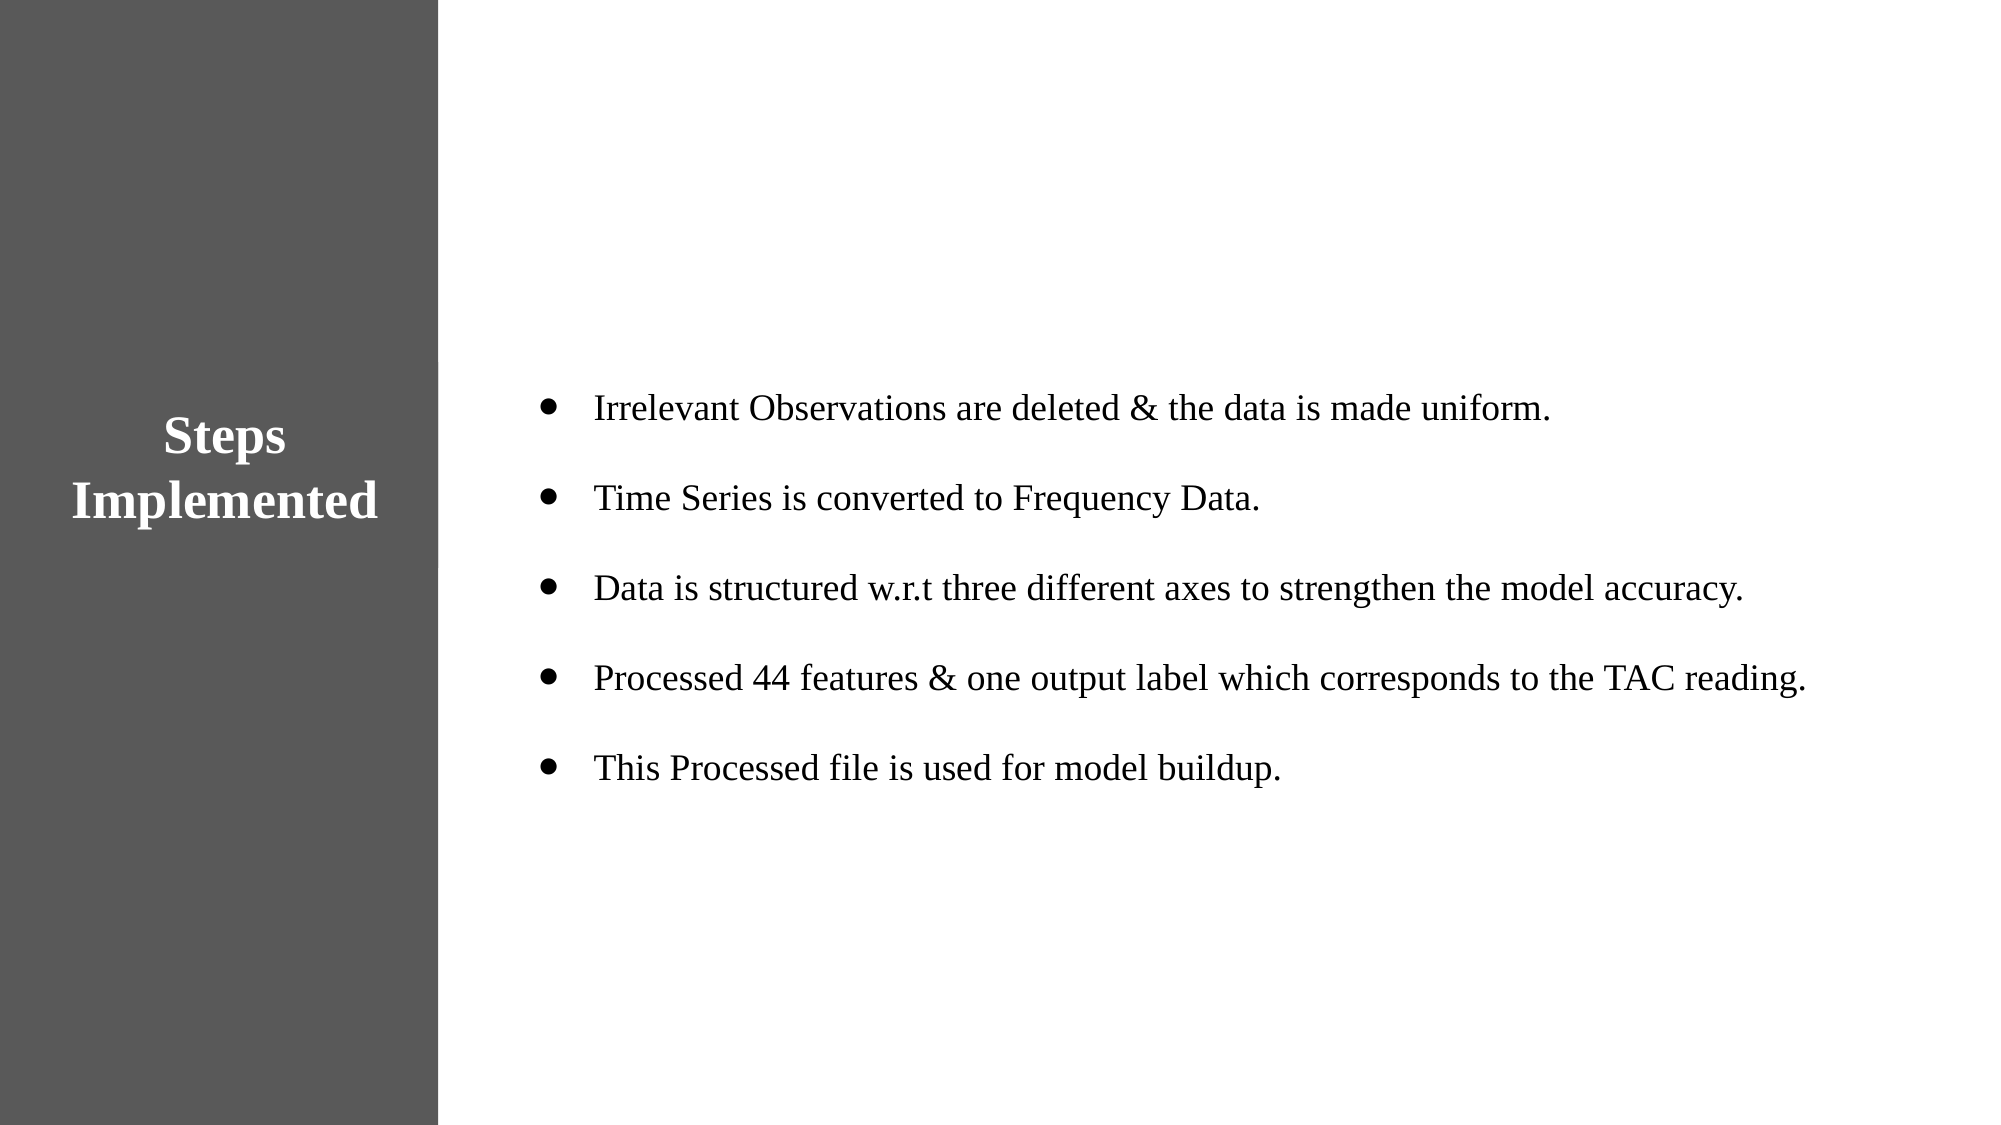

Irrelevant Observations are deleted & the data is made uniform.
Time Series is converted to Frequency Data.
Data is structured w.r.t three different axes to strengthen the model accuracy.
Processed 44 features & one output label which corresponds to the TAC reading.
This Processed file is used for model buildup.

Steps Implemented